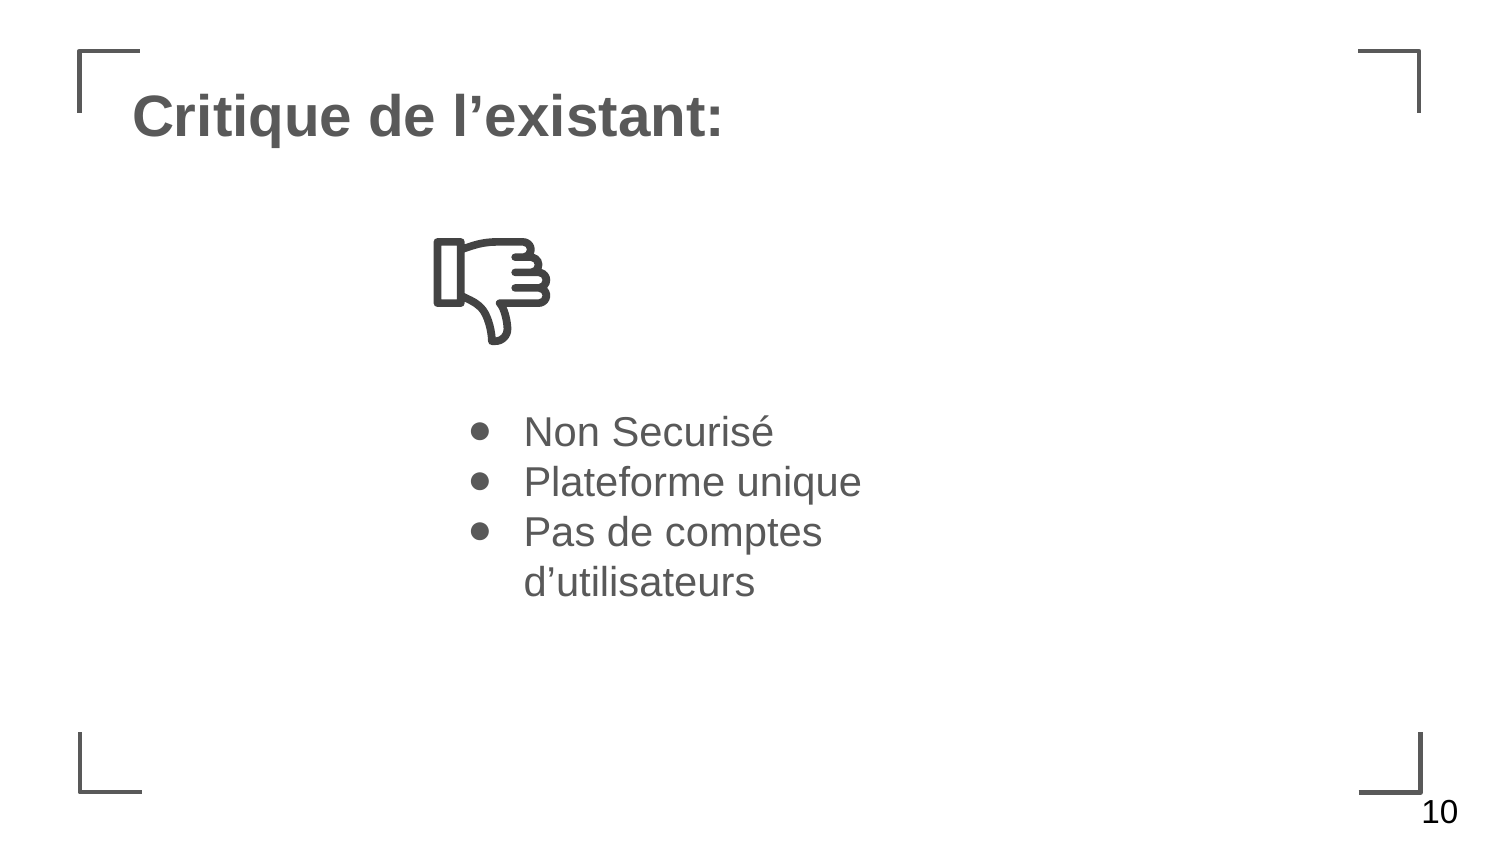

# Critique de l’existant:

Non Securisé
Plateforme unique
Pas de comptes d’utilisateurs
10